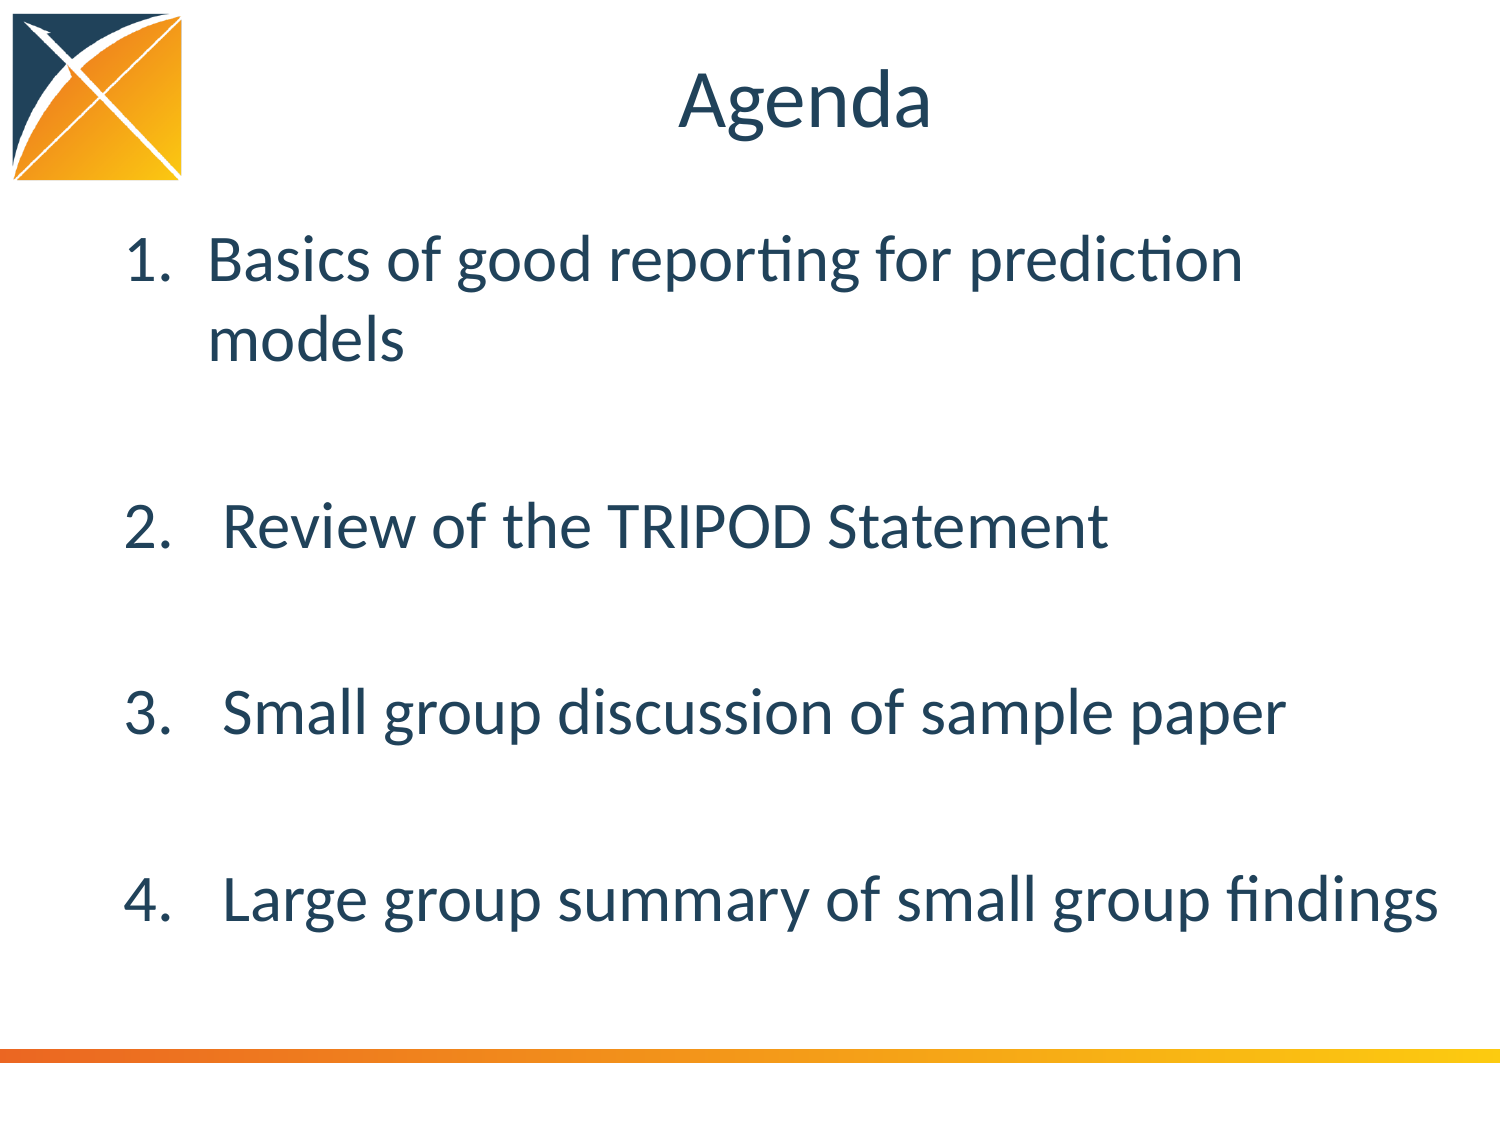

# Agenda
Basics of good reporting for prediction models

 Review of the TRIPOD Statement

 Small group discussion of sample paper

 Large group summary of small group findings